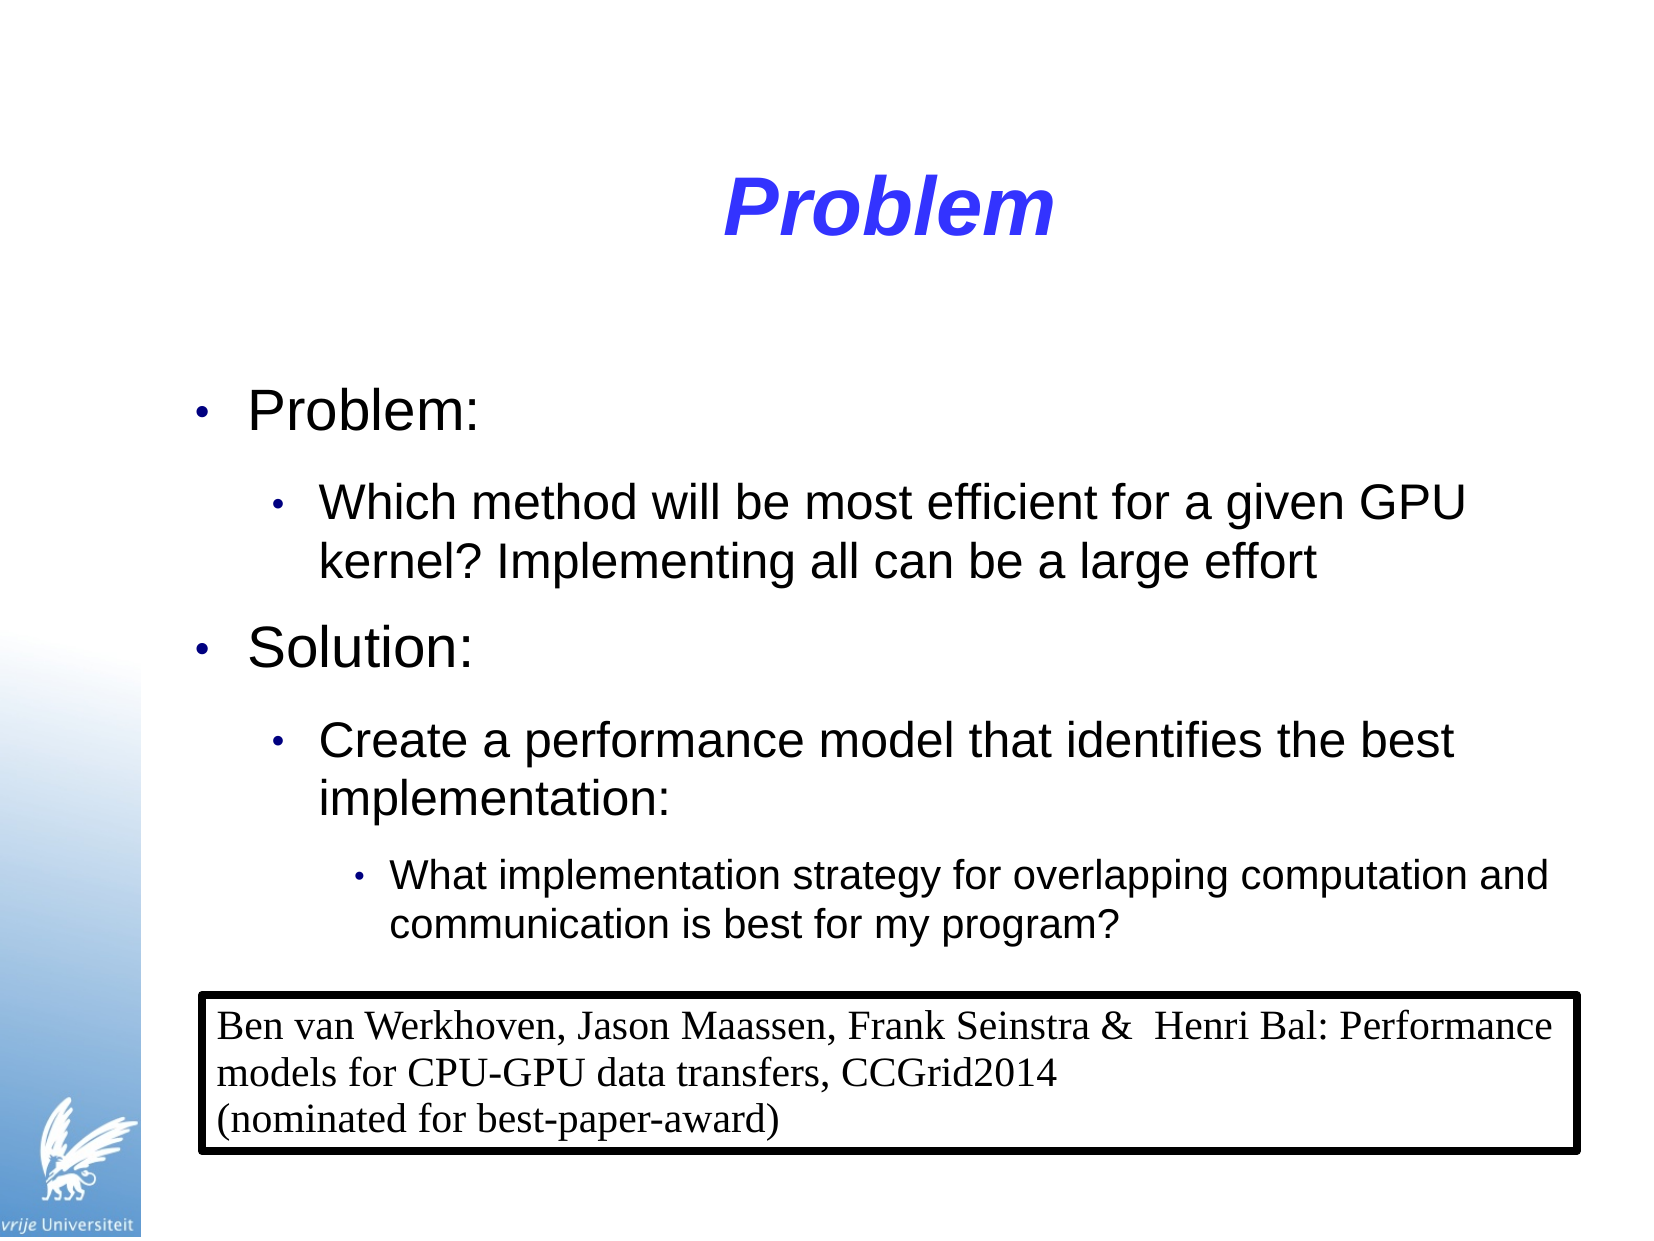

# Problem
Problem:
Which method will be most efficient for a given GPU kernel? Implementing all can be a large effort
Solution:
Create a performance model that identifies the best implementation:
What implementation strategy for overlapping computation and communication is best for my program?

Ben van Werkhoven, Jason Maassen, Frank Seinstra &  Henri Bal: Performance models for CPU-GPU data transfers, CCGrid2014
(nominated for best-paper-award)